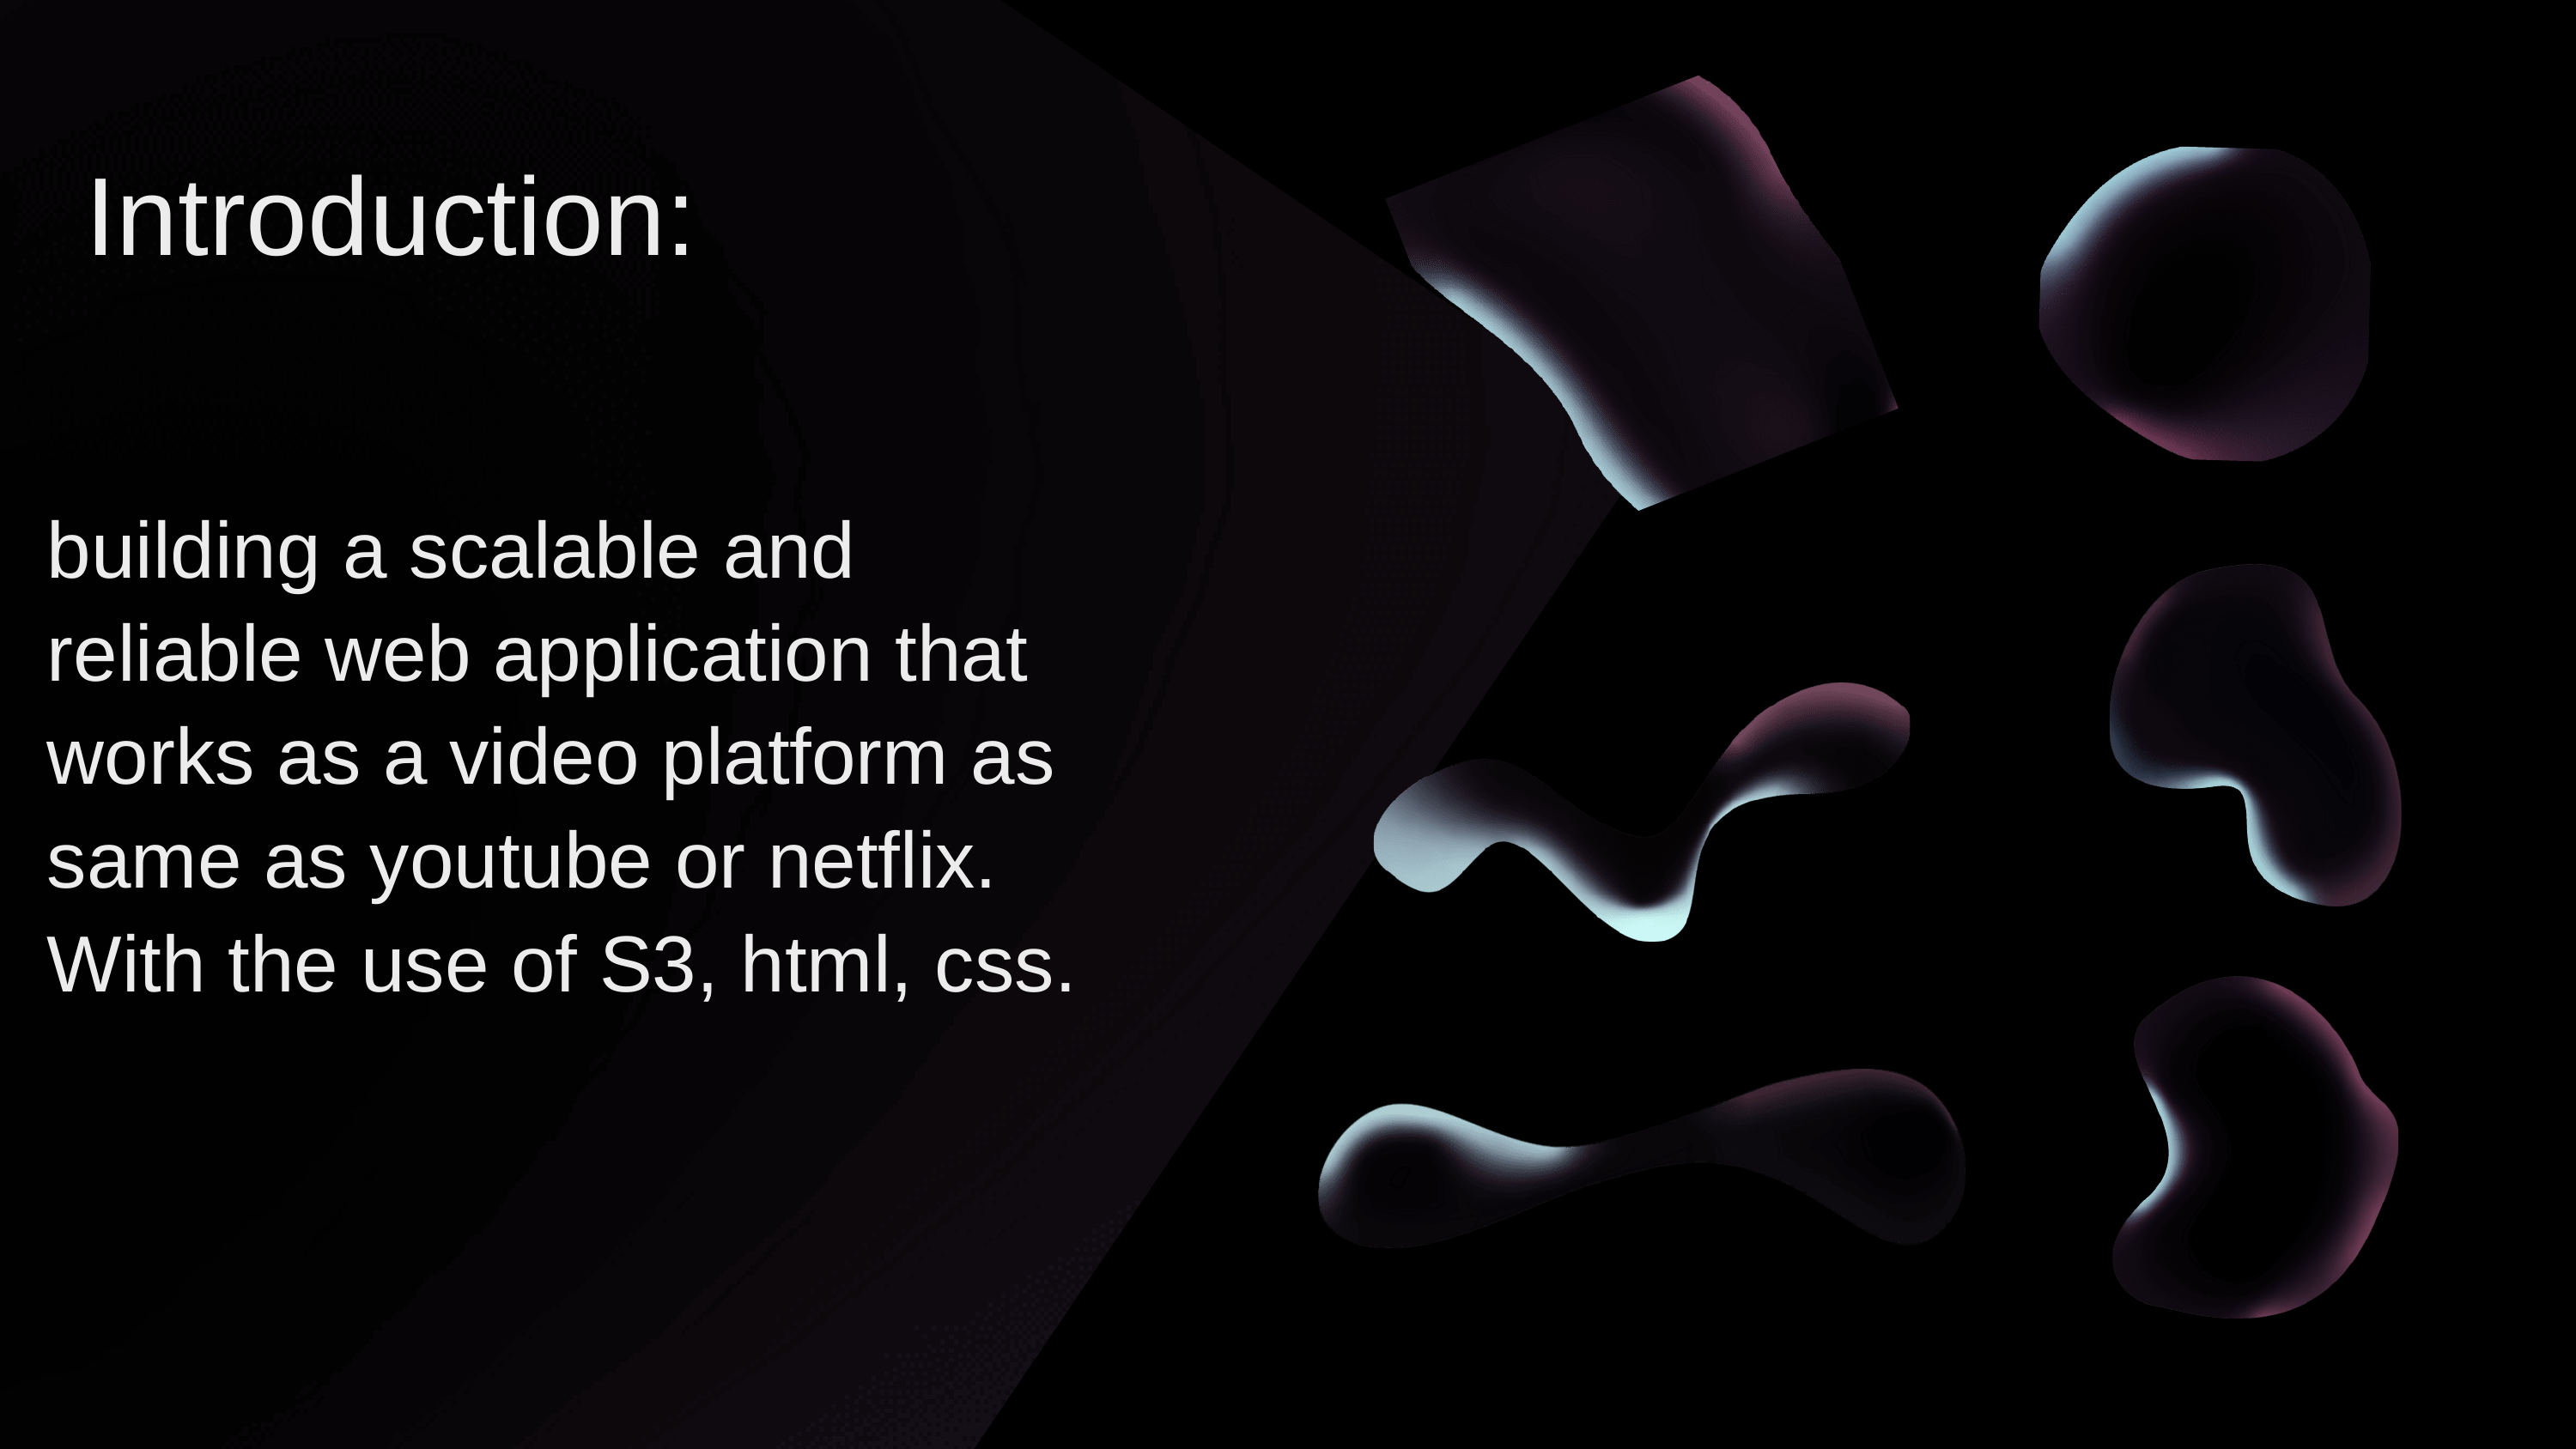

Introduction:

building a scalable and reliable web application that works as a video platform as same as youtube or netflix. With the use of S3, html, css.